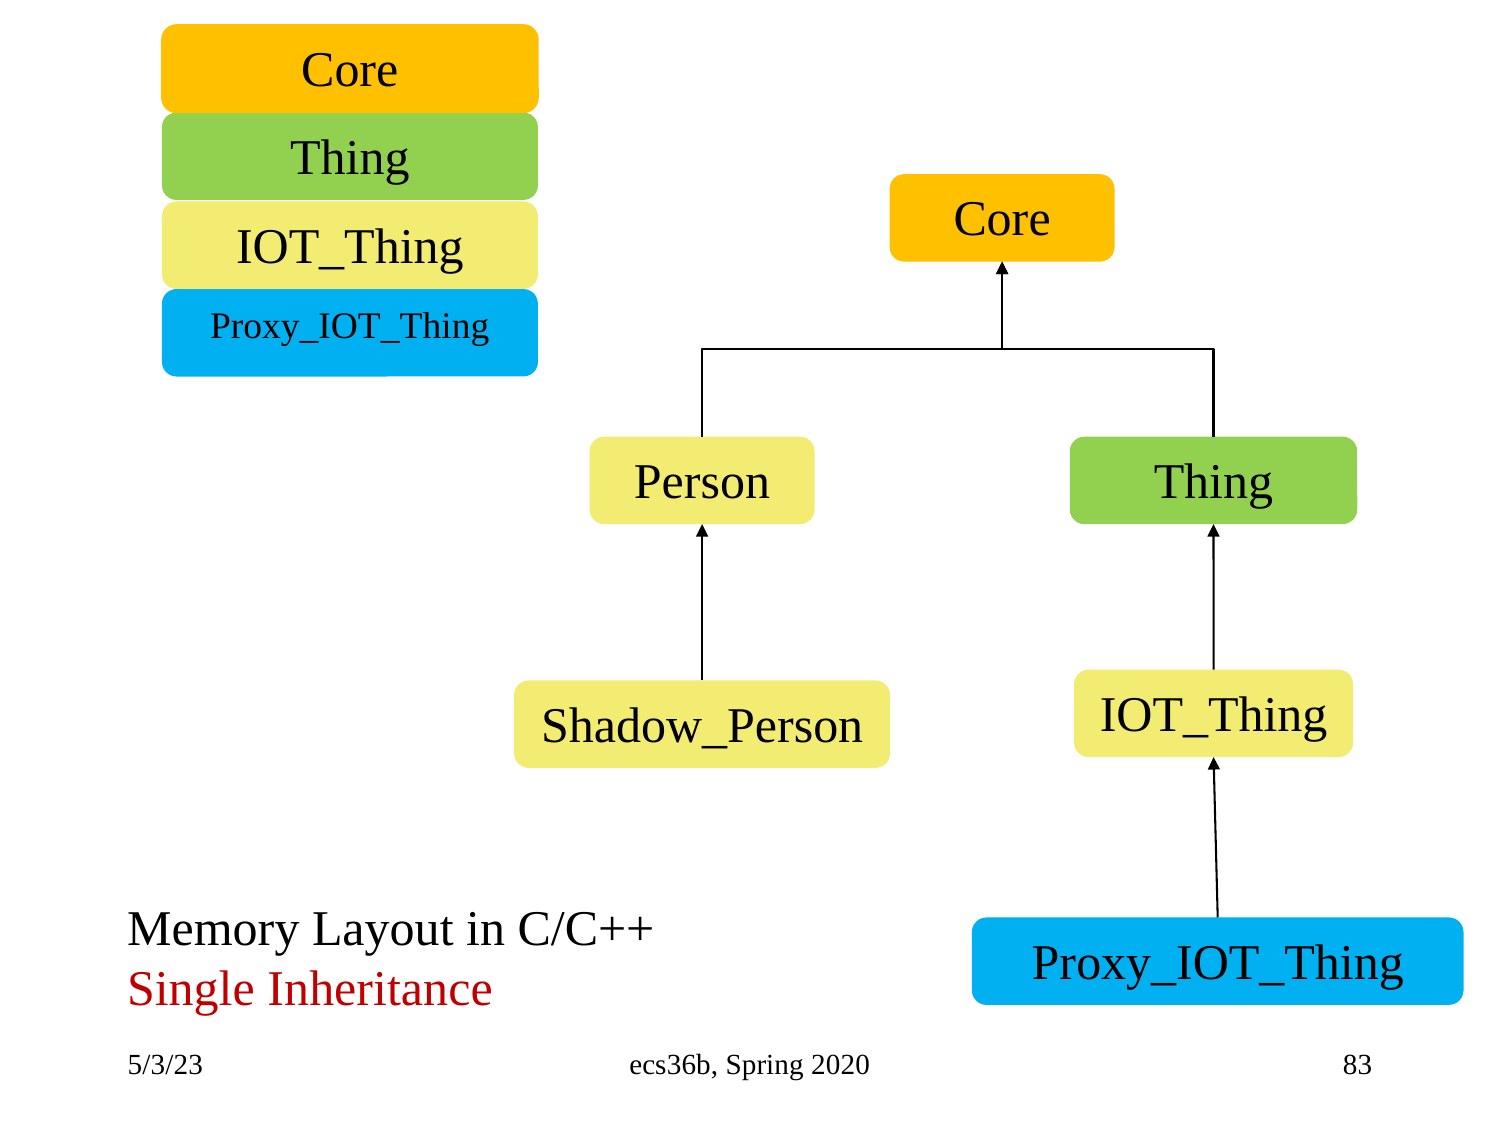

Core
Thing
Core
IOT_Thing
Proxy_IOT_Thing
Person
Thing
IOT_Thing
Shadow_Person
Memory Layout in C/C++
Single Inheritance
Proxy_IOT_Thing
5/3/23
ecs36b, Spring 2020
83